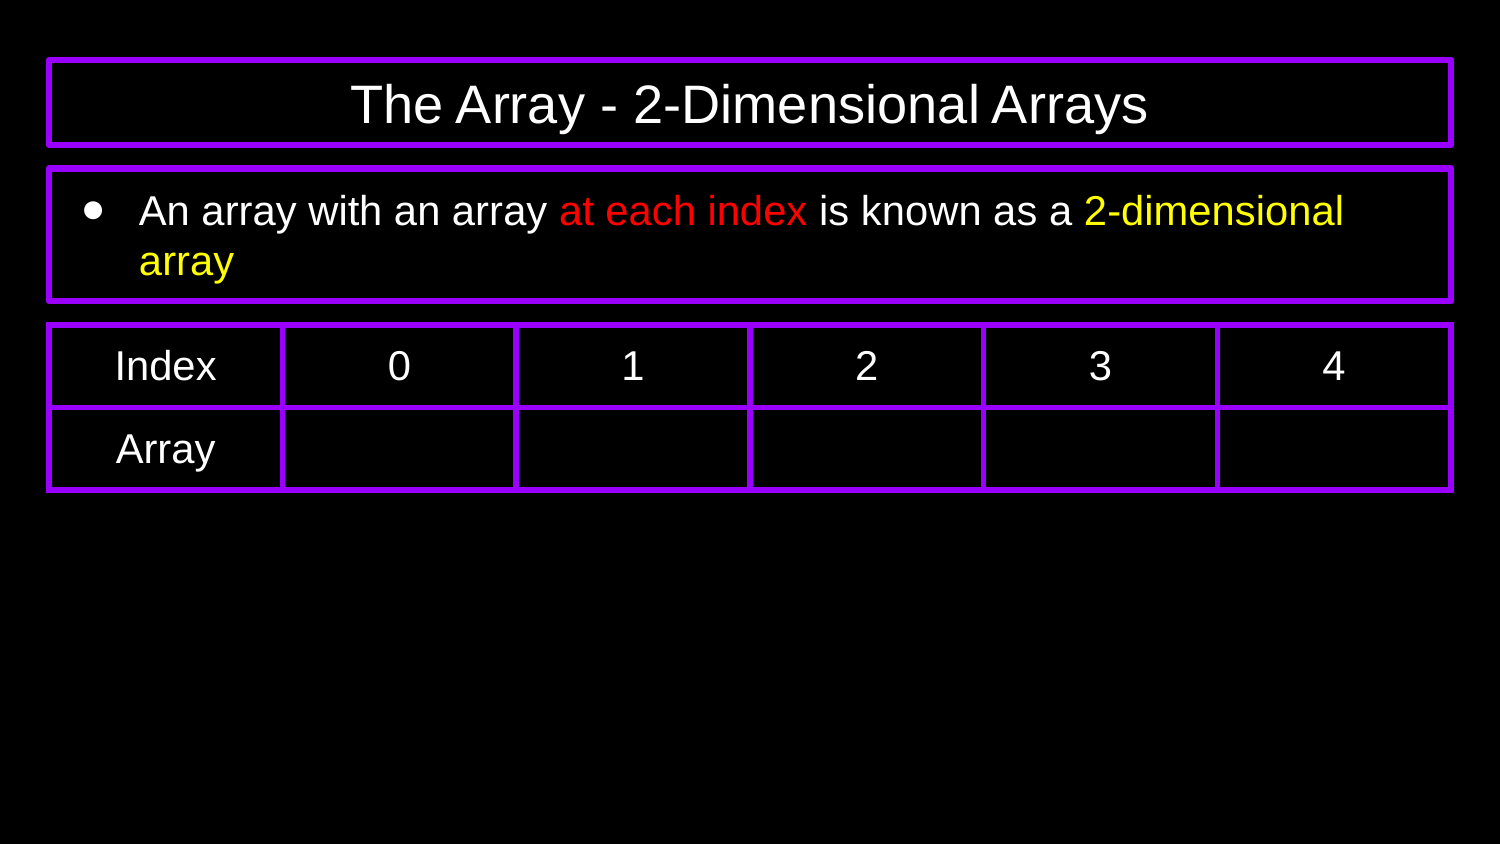

The Array - 2-Dimensional Arrays
# An array with an array at each index is known as a 2-dimensional array
| Index | 0 | 1 | 2 | 3 | 4 |
| --- | --- | --- | --- | --- | --- |
| Array |  |  |  |  |  |